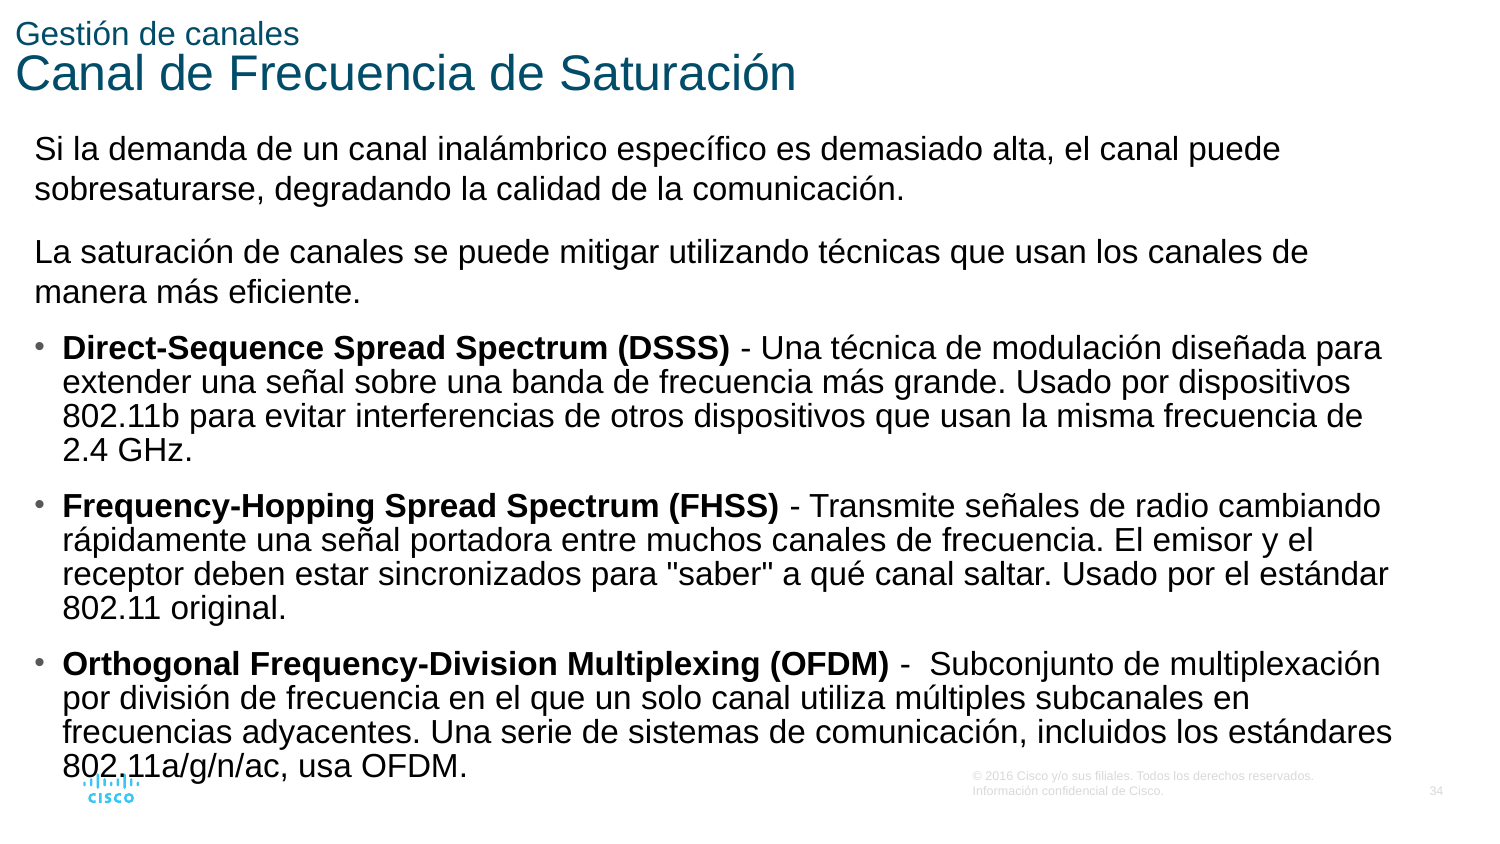

# Gestión de canales Canal de Frecuencia de Saturación
Si la demanda de un canal inalámbrico específico es demasiado alta, el canal puede sobresaturarse, degradando la calidad de la comunicación.
La saturación de canales se puede mitigar utilizando técnicas que usan los canales de manera más eficiente.
Direct-Sequence Spread Spectrum (DSSS) - Una técnica de modulación diseñada para extender una señal sobre una banda de frecuencia más grande. Usado por dispositivos 802.11b para evitar interferencias de otros dispositivos que usan la misma frecuencia de 2.4 GHz.
Frequency-Hopping Spread Spectrum (FHSS) - Transmite señales de radio cambiando rápidamente una señal portadora entre muchos canales de frecuencia. El emisor y el receptor deben estar sincronizados para "saber" a qué canal saltar. Usado por el estándar 802.11 original.
Orthogonal Frequency-Division Multiplexing (OFDM) -  Subconjunto de multiplexación por división de frecuencia en el que un solo canal utiliza múltiples subcanales en frecuencias adyacentes. Una serie de sistemas de comunicación, incluidos los estándares 802.11a/g/n/ac, usa OFDM.